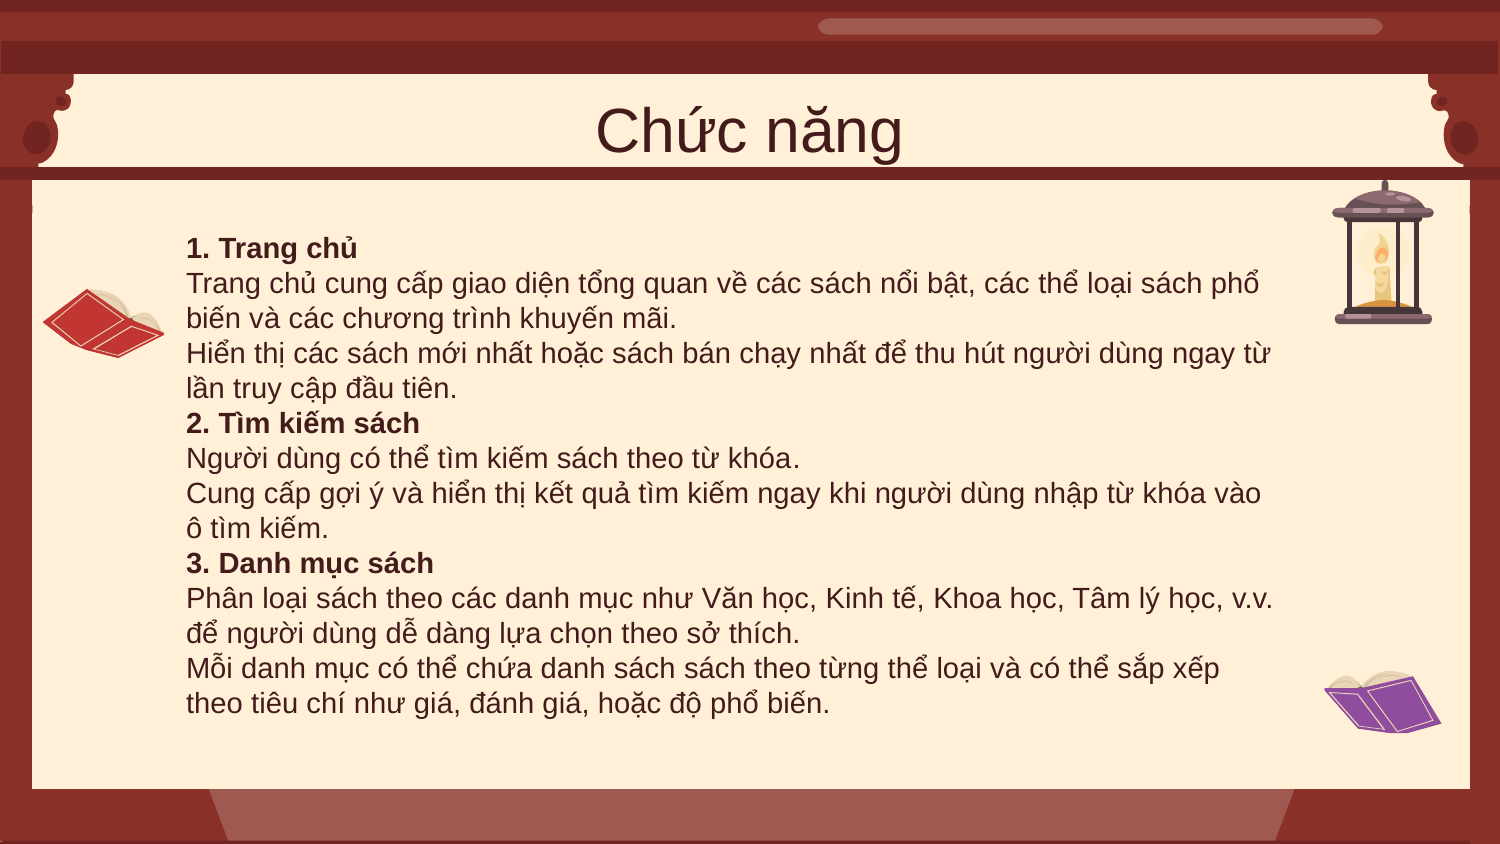

# Chức năng

1. Trang chủ
Trang chủ cung cấp giao diện tổng quan về các sách nổi bật, các thể loại sách phổ biến và các chương trình khuyến mãi.
Hiển thị các sách mới nhất hoặc sách bán chạy nhất để thu hút người dùng ngay từ lần truy cập đầu tiên.
2. Tìm kiếm sách
Người dùng có thể tìm kiếm sách theo từ khóa.
Cung cấp gợi ý và hiển thị kết quả tìm kiếm ngay khi người dùng nhập từ khóa vào ô tìm kiếm.
3. Danh mục sách
Phân loại sách theo các danh mục như Văn học, Kinh tế, Khoa học, Tâm lý học, v.v. để người dùng dễ dàng lựa chọn theo sở thích.
Mỗi danh mục có thể chứa danh sách sách theo từng thể loại và có thể sắp xếp theo tiêu chí như giá, đánh giá, hoặc độ phổ biến.